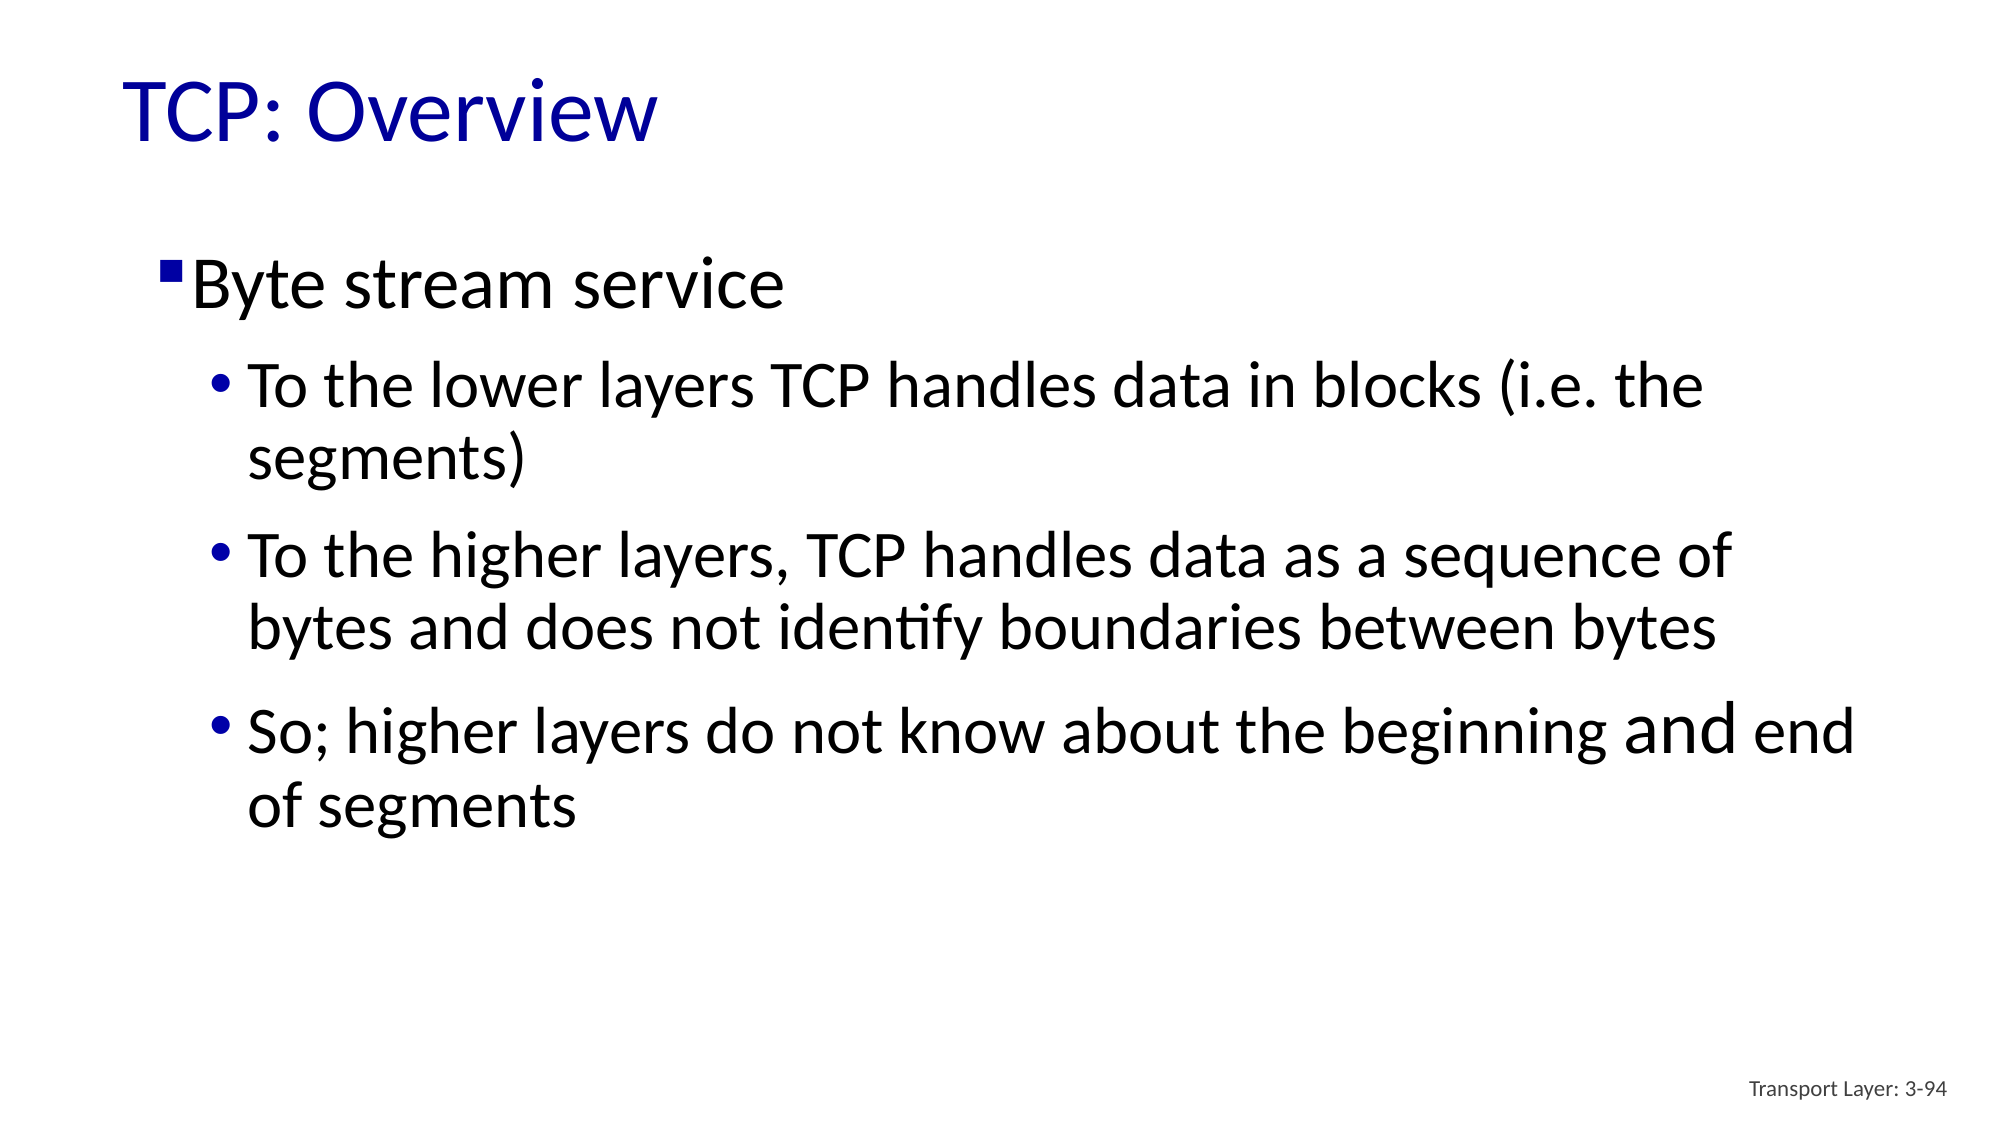

# (3.5) Connection-Oriented Transport: P - Overview
TCP: Overview
Byte stream service
To the lower layers TCP handles data in blocks (i.e. the segments)
To the higher layers, TCP handles data as a sequence of bytes and does not identify boundaries between bytes
So; higher layers do not know about the beginning and end of segments

Transport Layer: 3-94